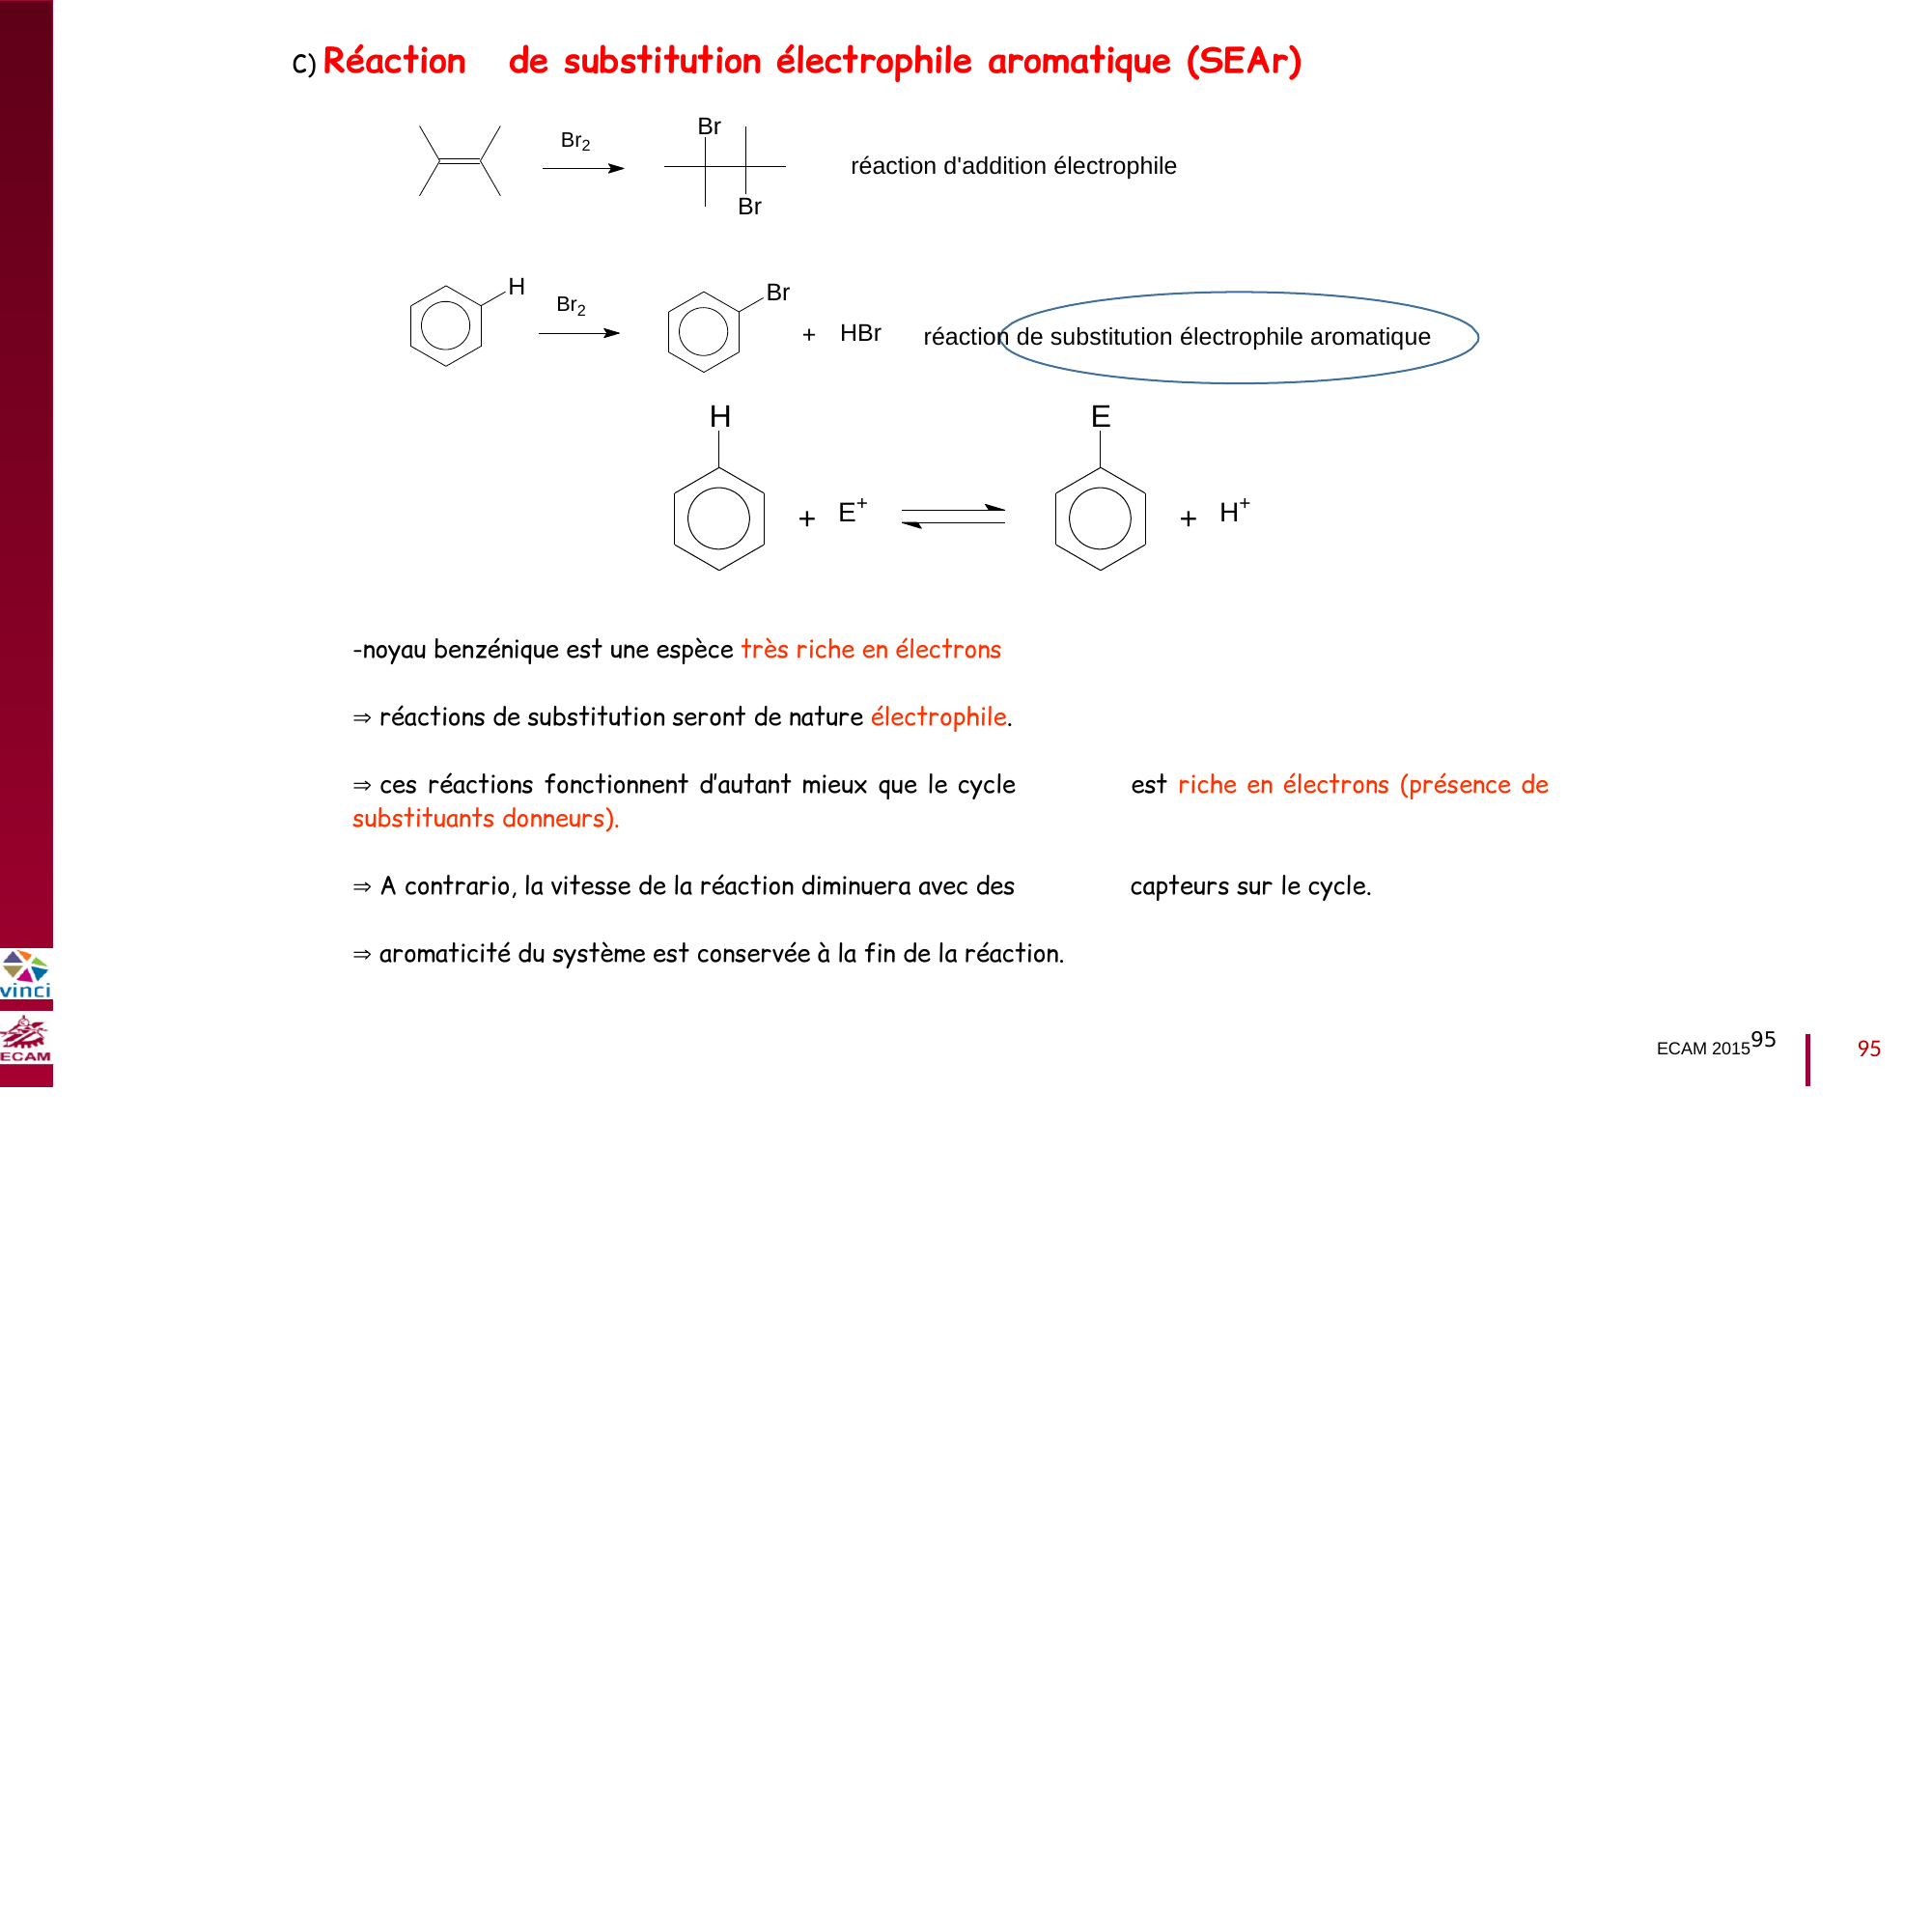

C) Réaction
de substitution électrophile aromatique (SEAr)
Br

Br2

réaction d'addition électrophile

Br
H
Br
B2040-Chimie du vivant et environnement

Br2

HBr
+
réaction de substitution électrophile aromatique

H
E

E+
H+

+
+

-noyau benzénique est une espèce très riche en électrons
⇒ réactions de substitution seront de nature électrophile.
⇒ ces réactions fonctionnent d’autant mieux que le cycle
substituants donneurs).
est riche en électrons (présence de
⇒ A contrario, la vitesse de la réaction diminuera avec des
capteurs sur le cycle.
⇒ aromaticité du système est conservée à la fin de la réaction.

ECAM 201595

95